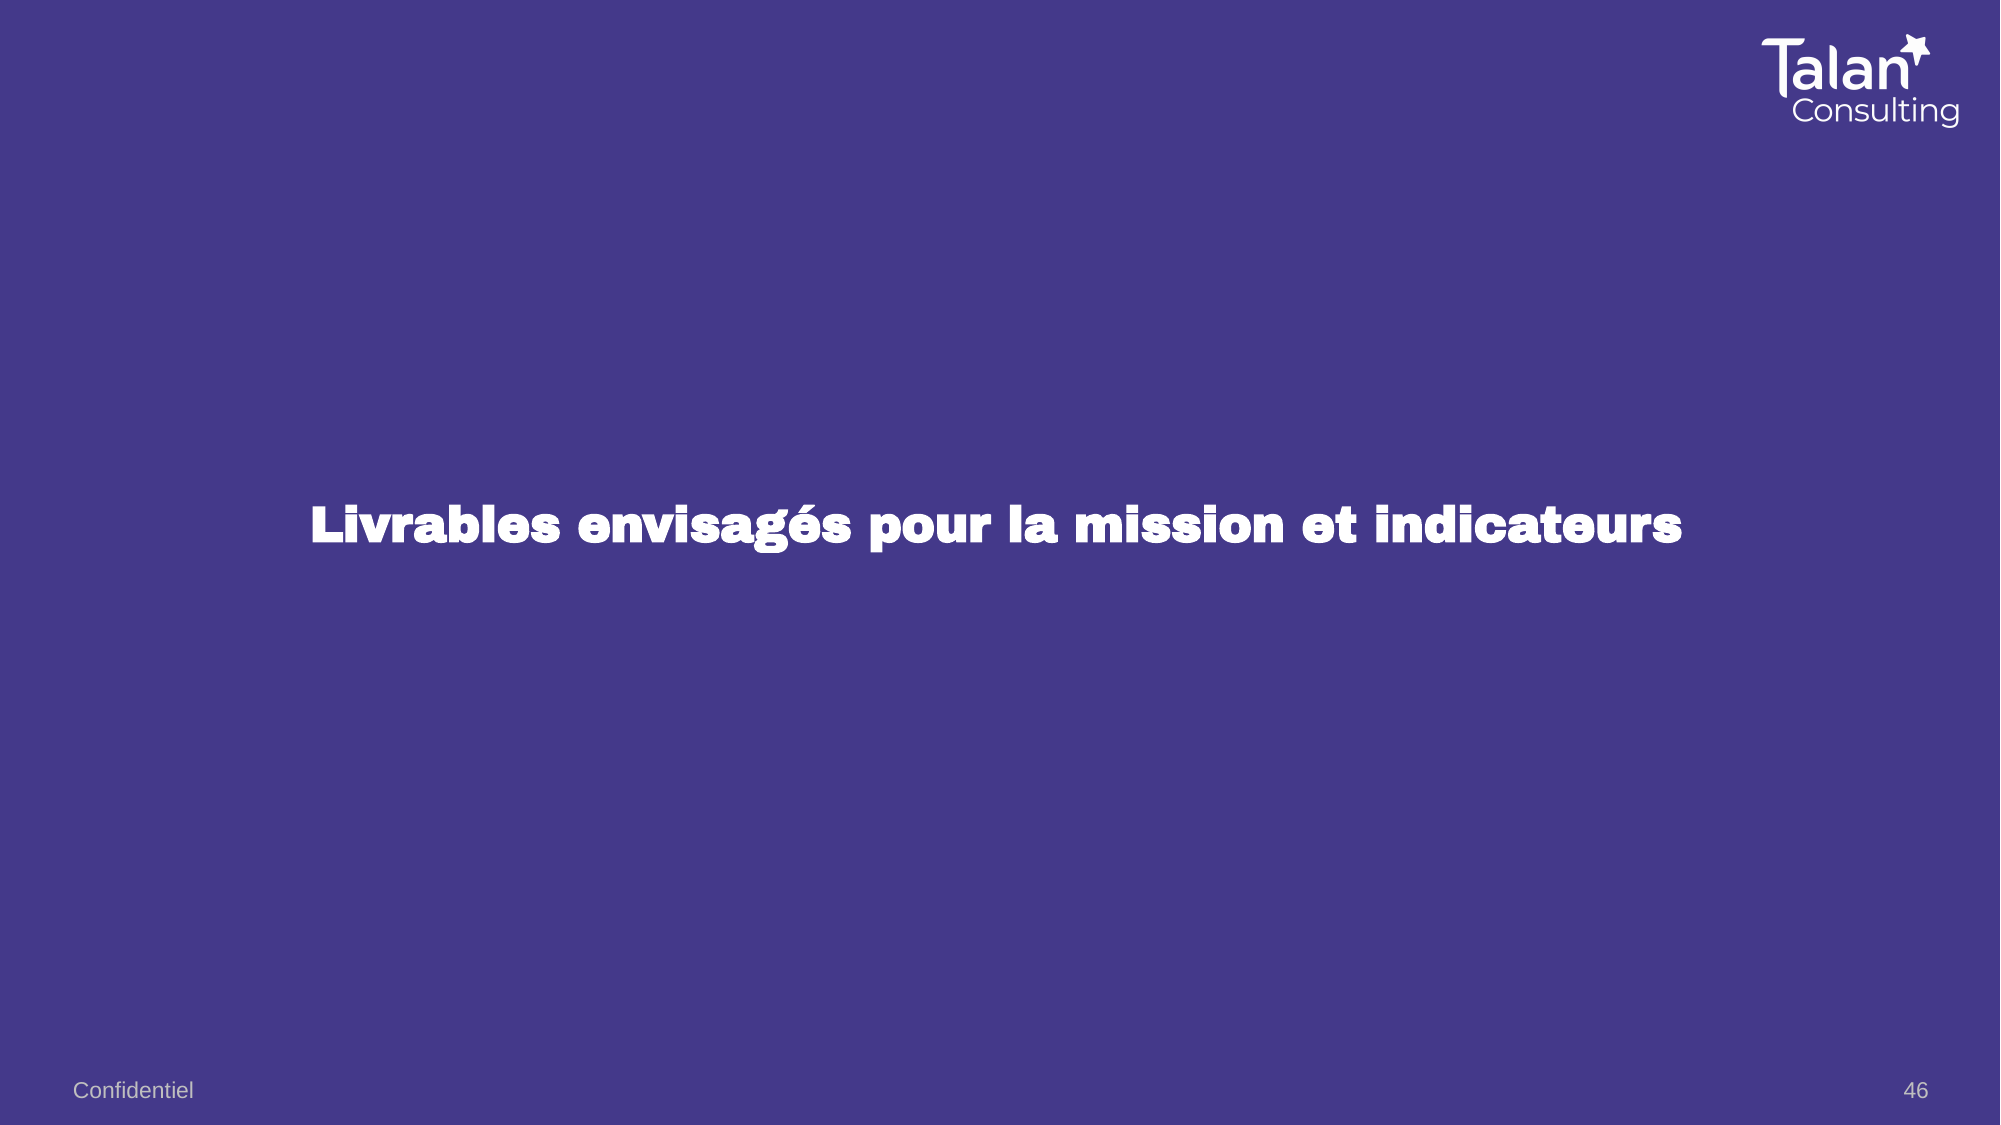

# Livrables envisagés pour la mission et indicateurs